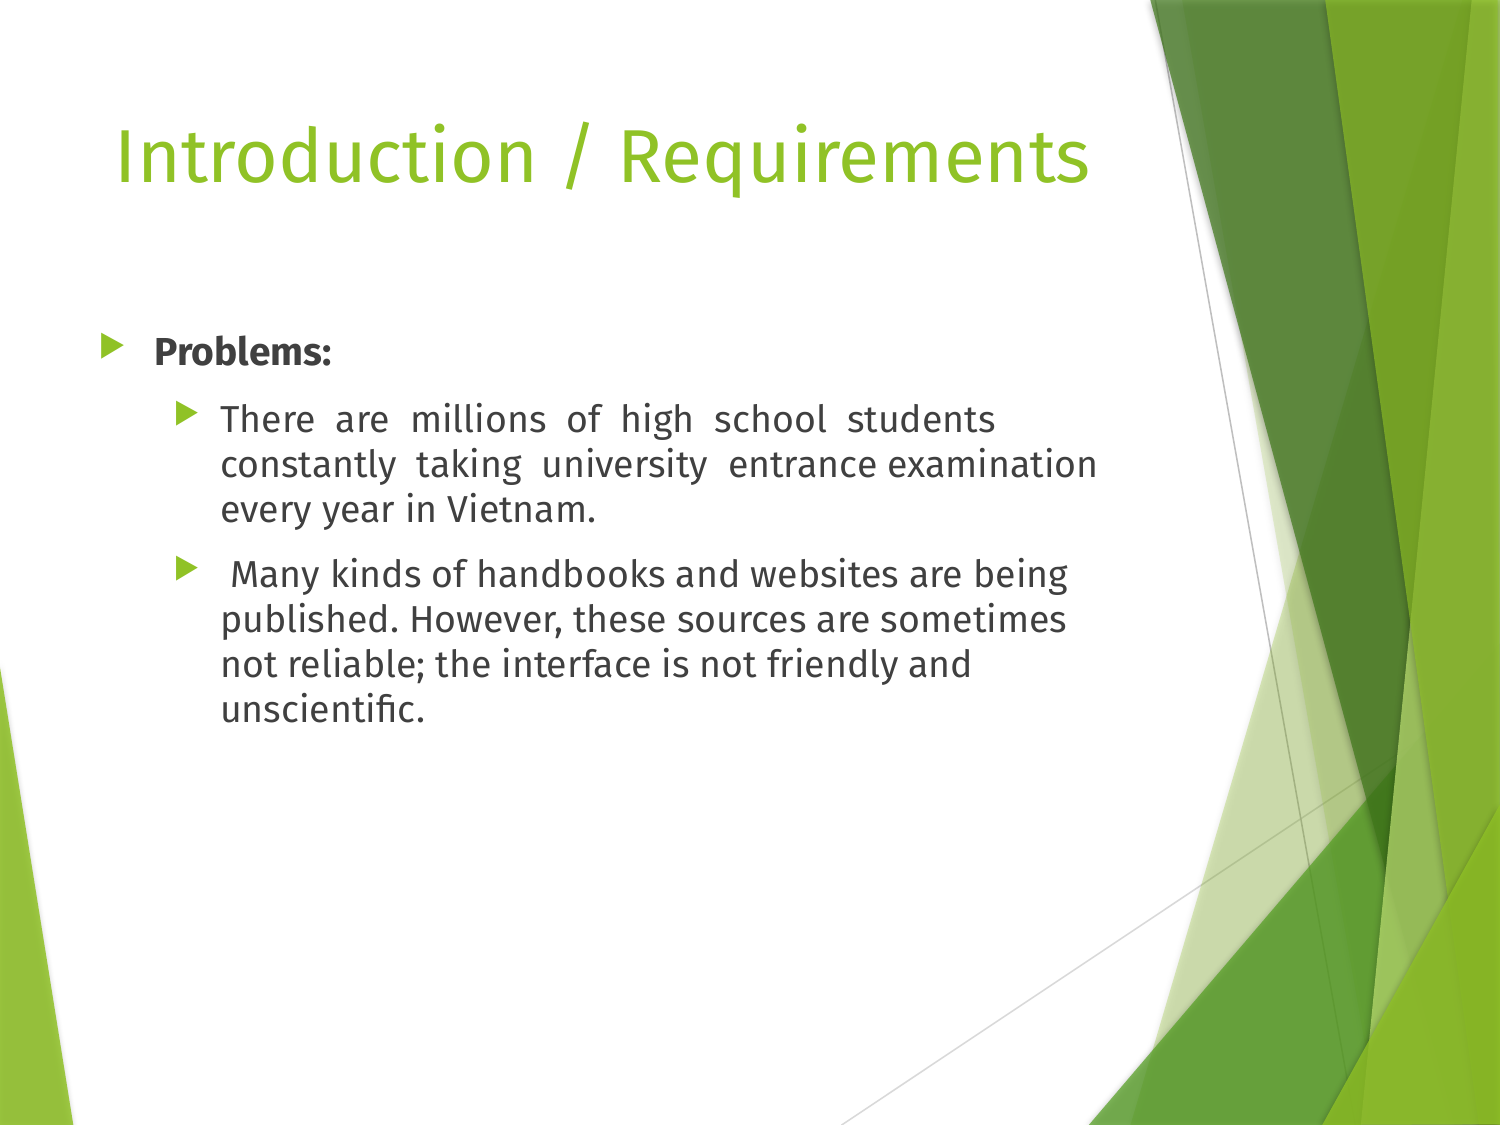

# Introduction / Requirements
Problems:
There  are  millions  of  high  school  students  constantly  taking  university  entrance examination every year in Vietnam.
 Many kinds of handbooks and websites are being published. However, these sources are sometimes not reliable; the interface is not friendly and unscientific.